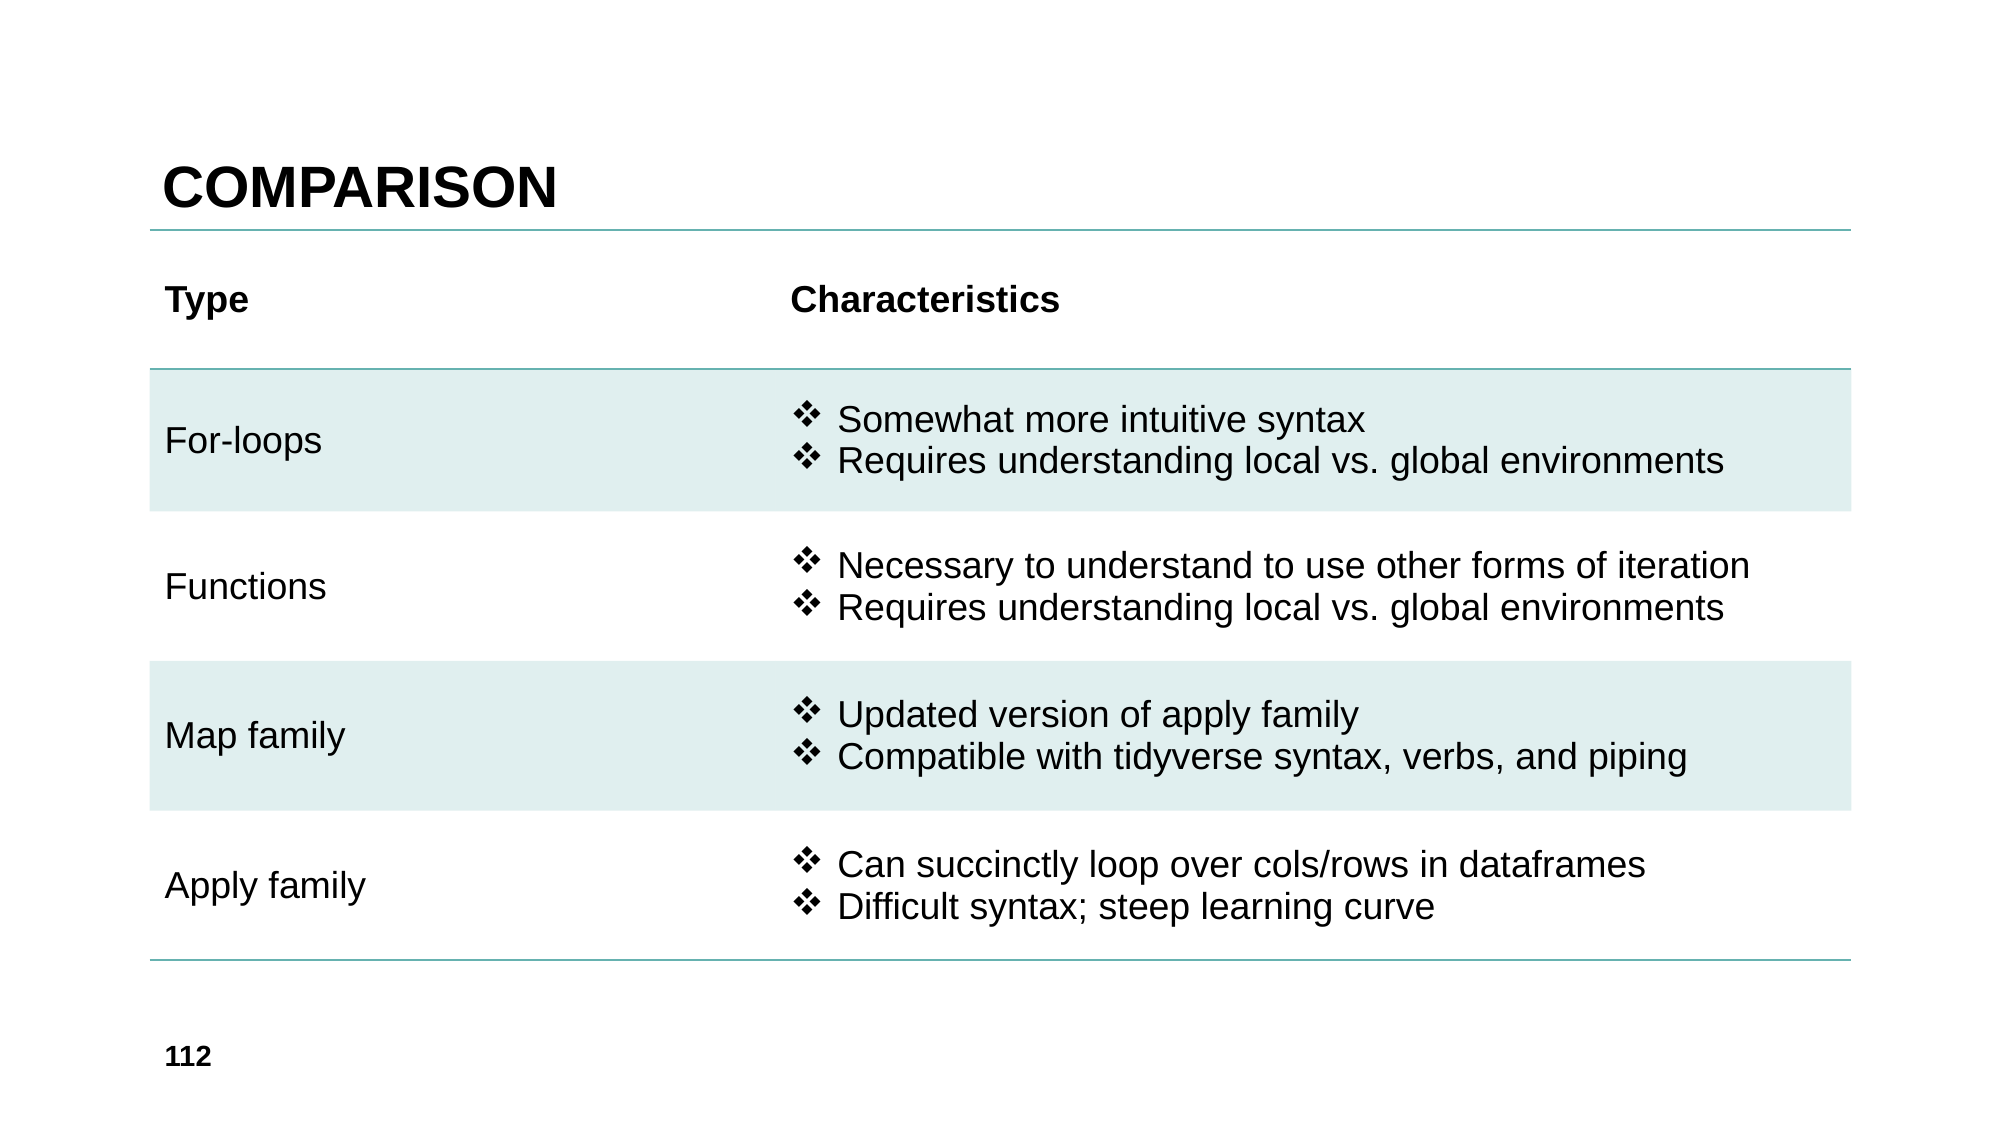

# comparison
| Type | Characteristics |
| --- | --- |
| For-loops | Somewhat more intuitive syntax Requires understanding local vs. global environments |
| Functions | Necessary to understand to use other forms of iteration Requires understanding local vs. global environments |
| Map family | Updated version of apply family Compatible with tidyverse syntax, verbs, and piping |
| Apply family | Can succinctly loop over cols/rows in dataframes Difficult syntax; steep learning curve |
112